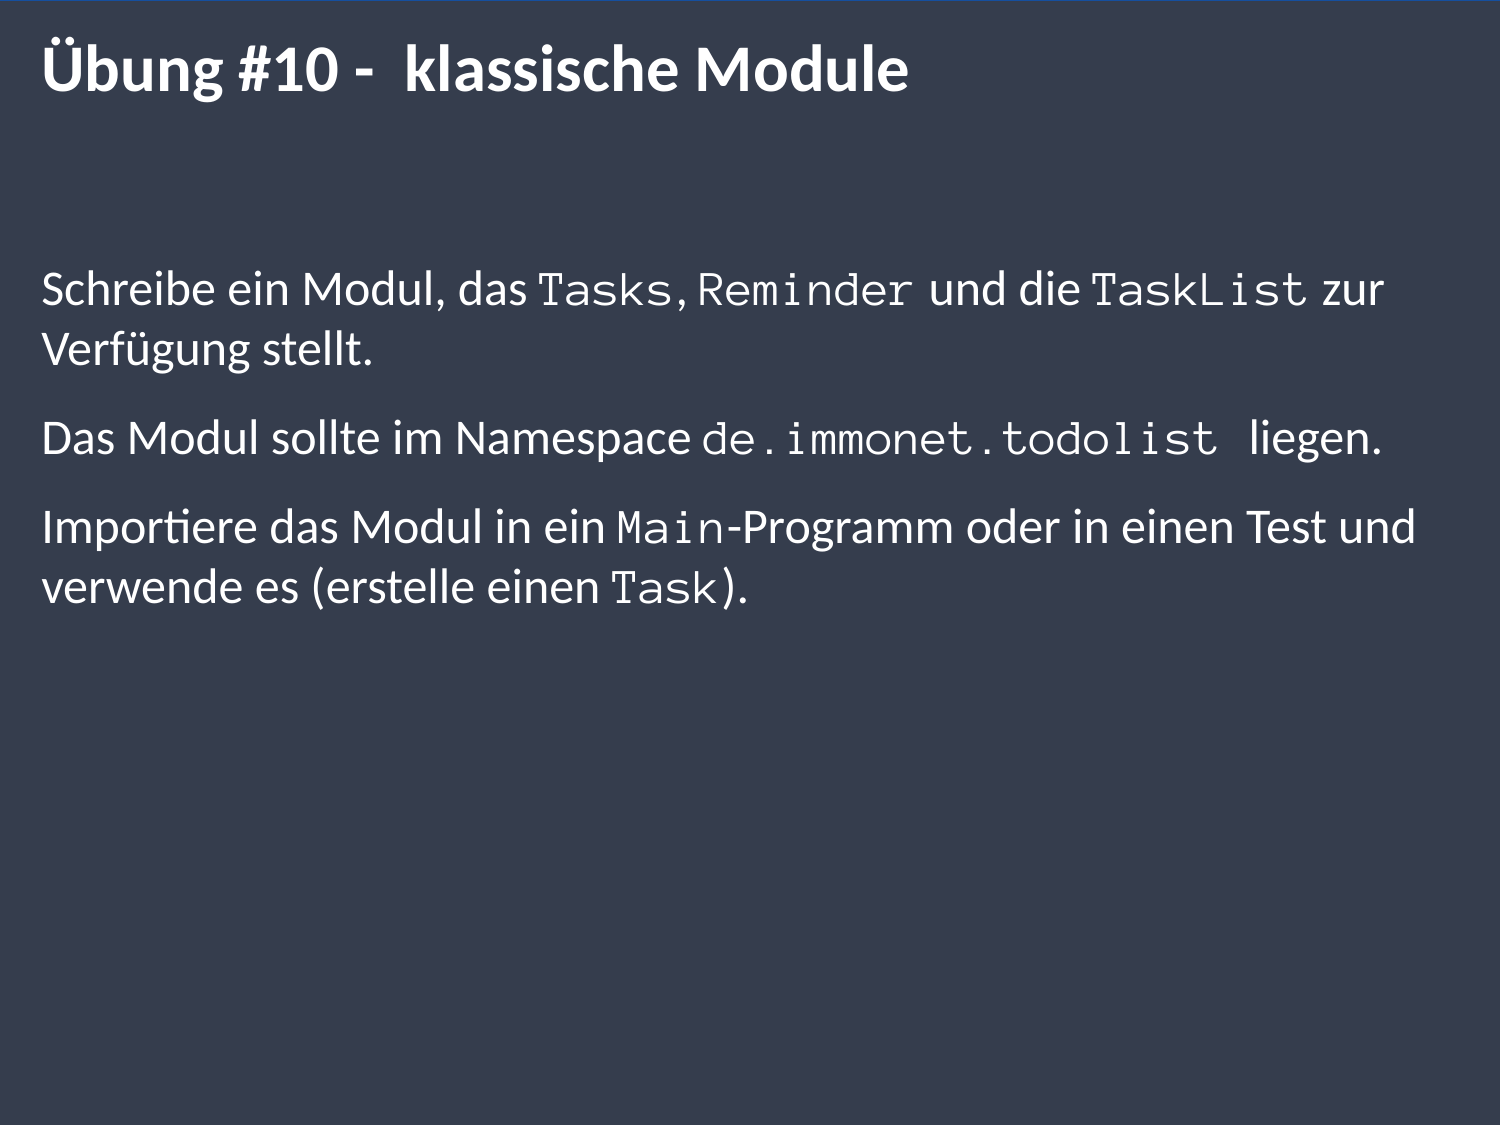

# Übung #10 -  klassische Module
Schreibe ein Modul, das Tasks, Reminder und die TaskList zur Verfügung stellt.
Das Modul sollte im Namespace de.immonet.todolist liegen.
Importiere das Modul in ein Main-Programm oder in einen Test und verwende es (erstelle einen Task).